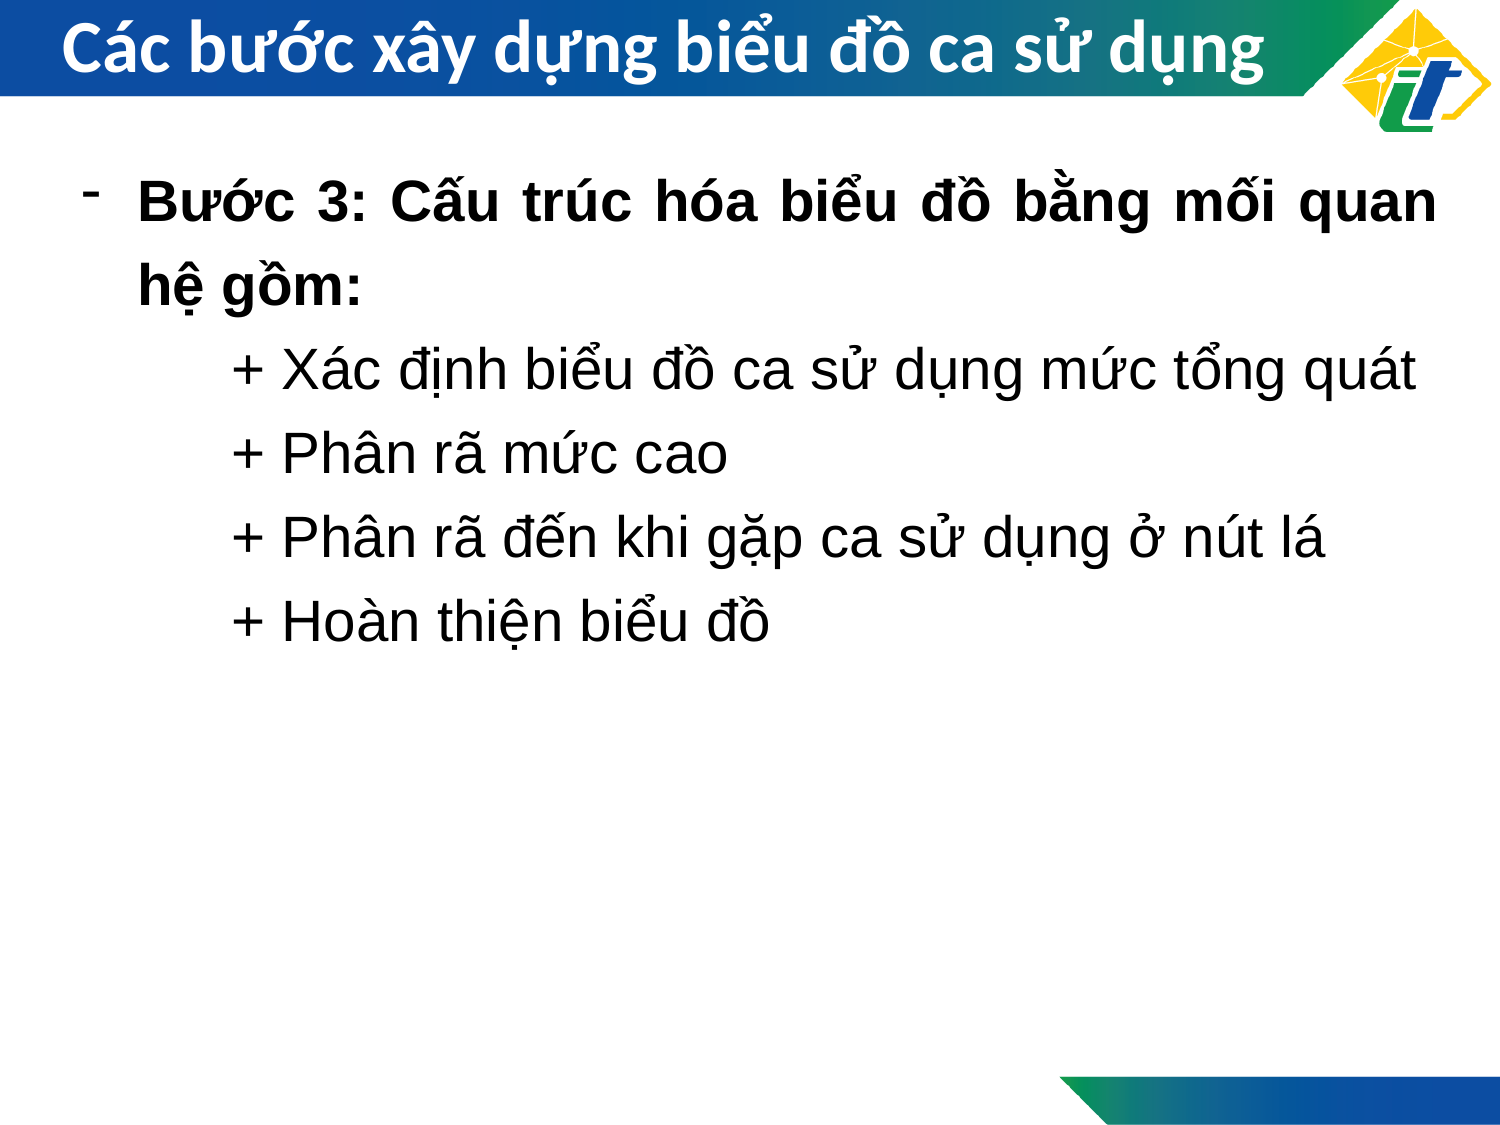

# Các bước xây dựng biểu đồ ca sử dụng
Bước 3: Cấu trúc hóa biểu đồ bằng mối quan hệ gồm:
	+ Xác định biểu đồ ca sử dụng mức tổng quát
	+ Phân rã mức cao
	+ Phân rã đến khi gặp ca sử dụng ở nút lá
	+ Hoàn thiện biểu đồ